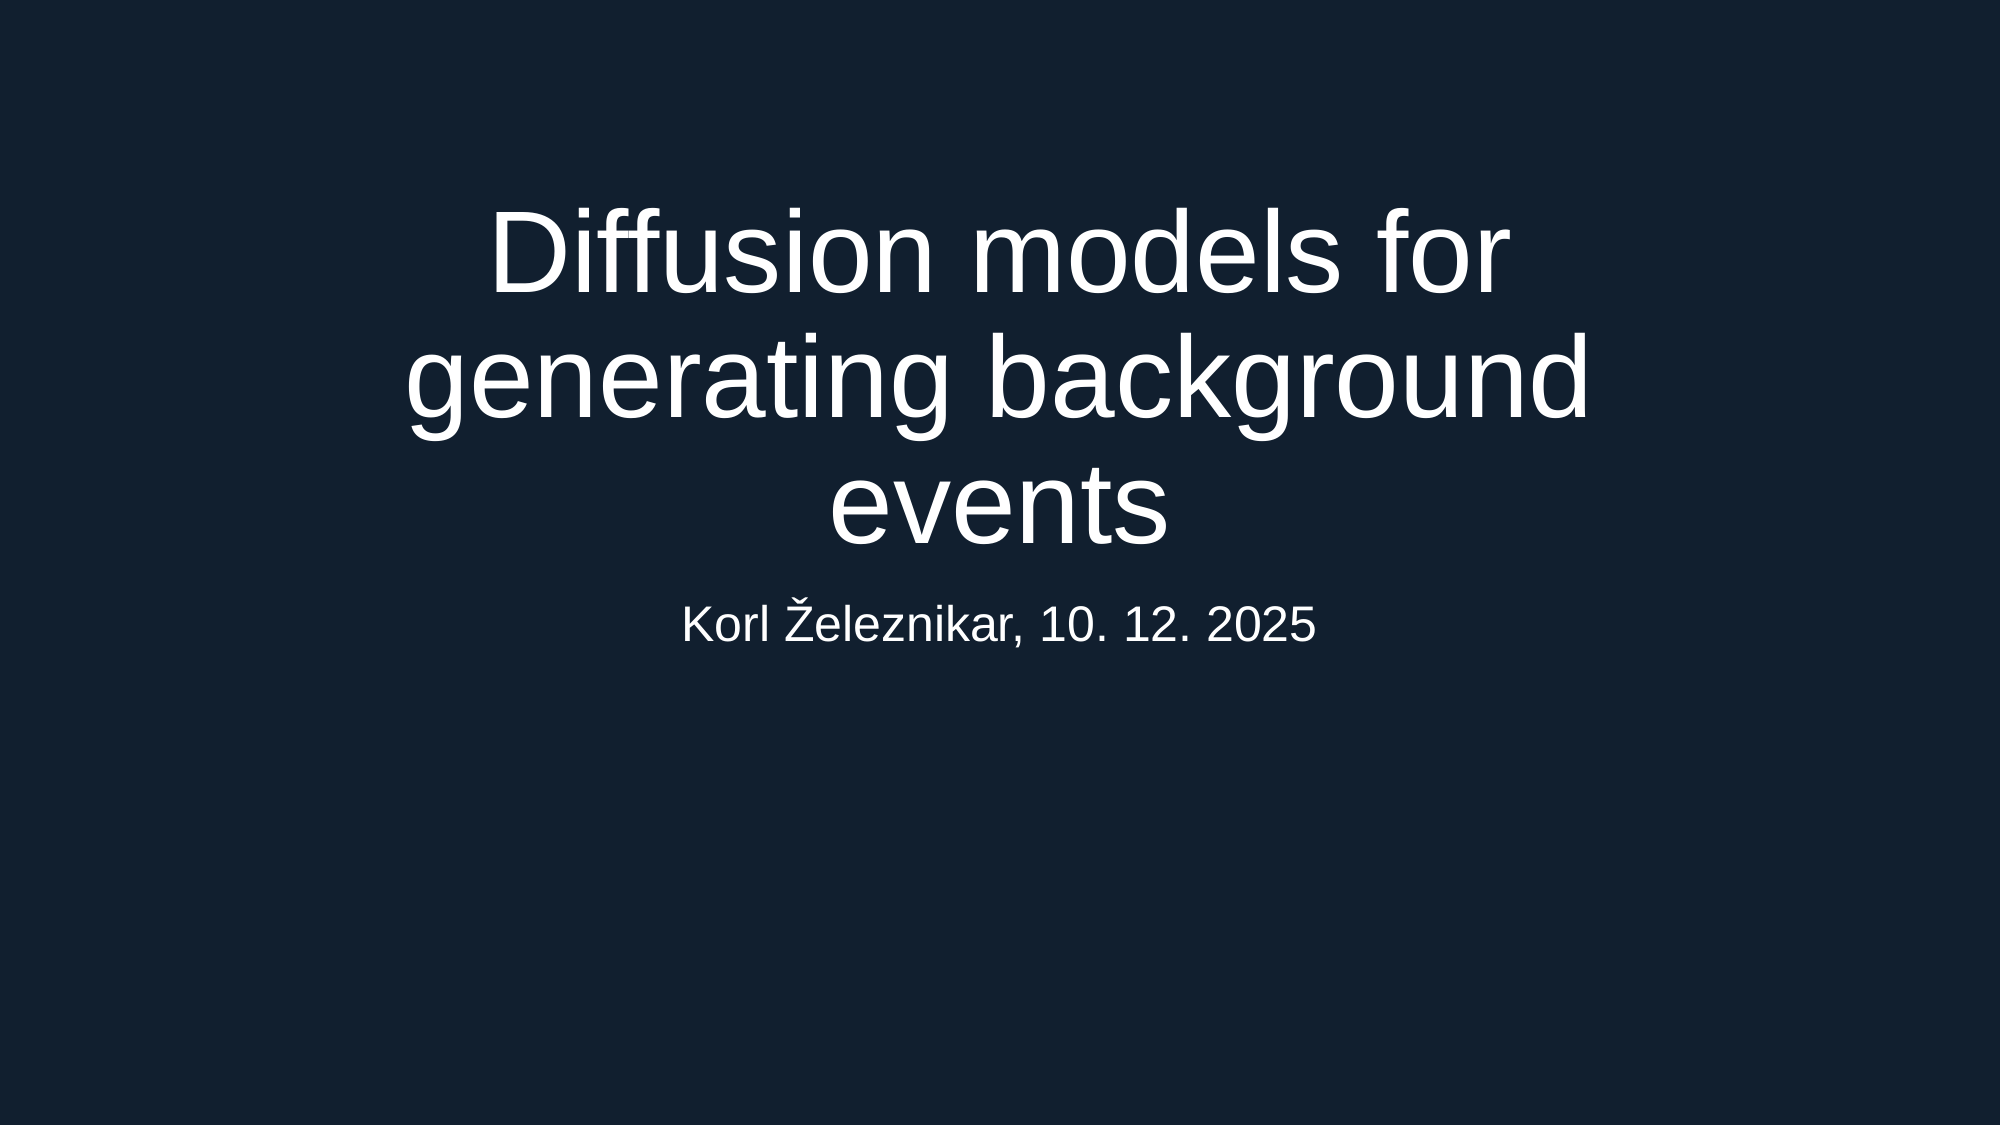

# Diffusion models for generating background events
Korl Železnikar, 10. 12. 2025